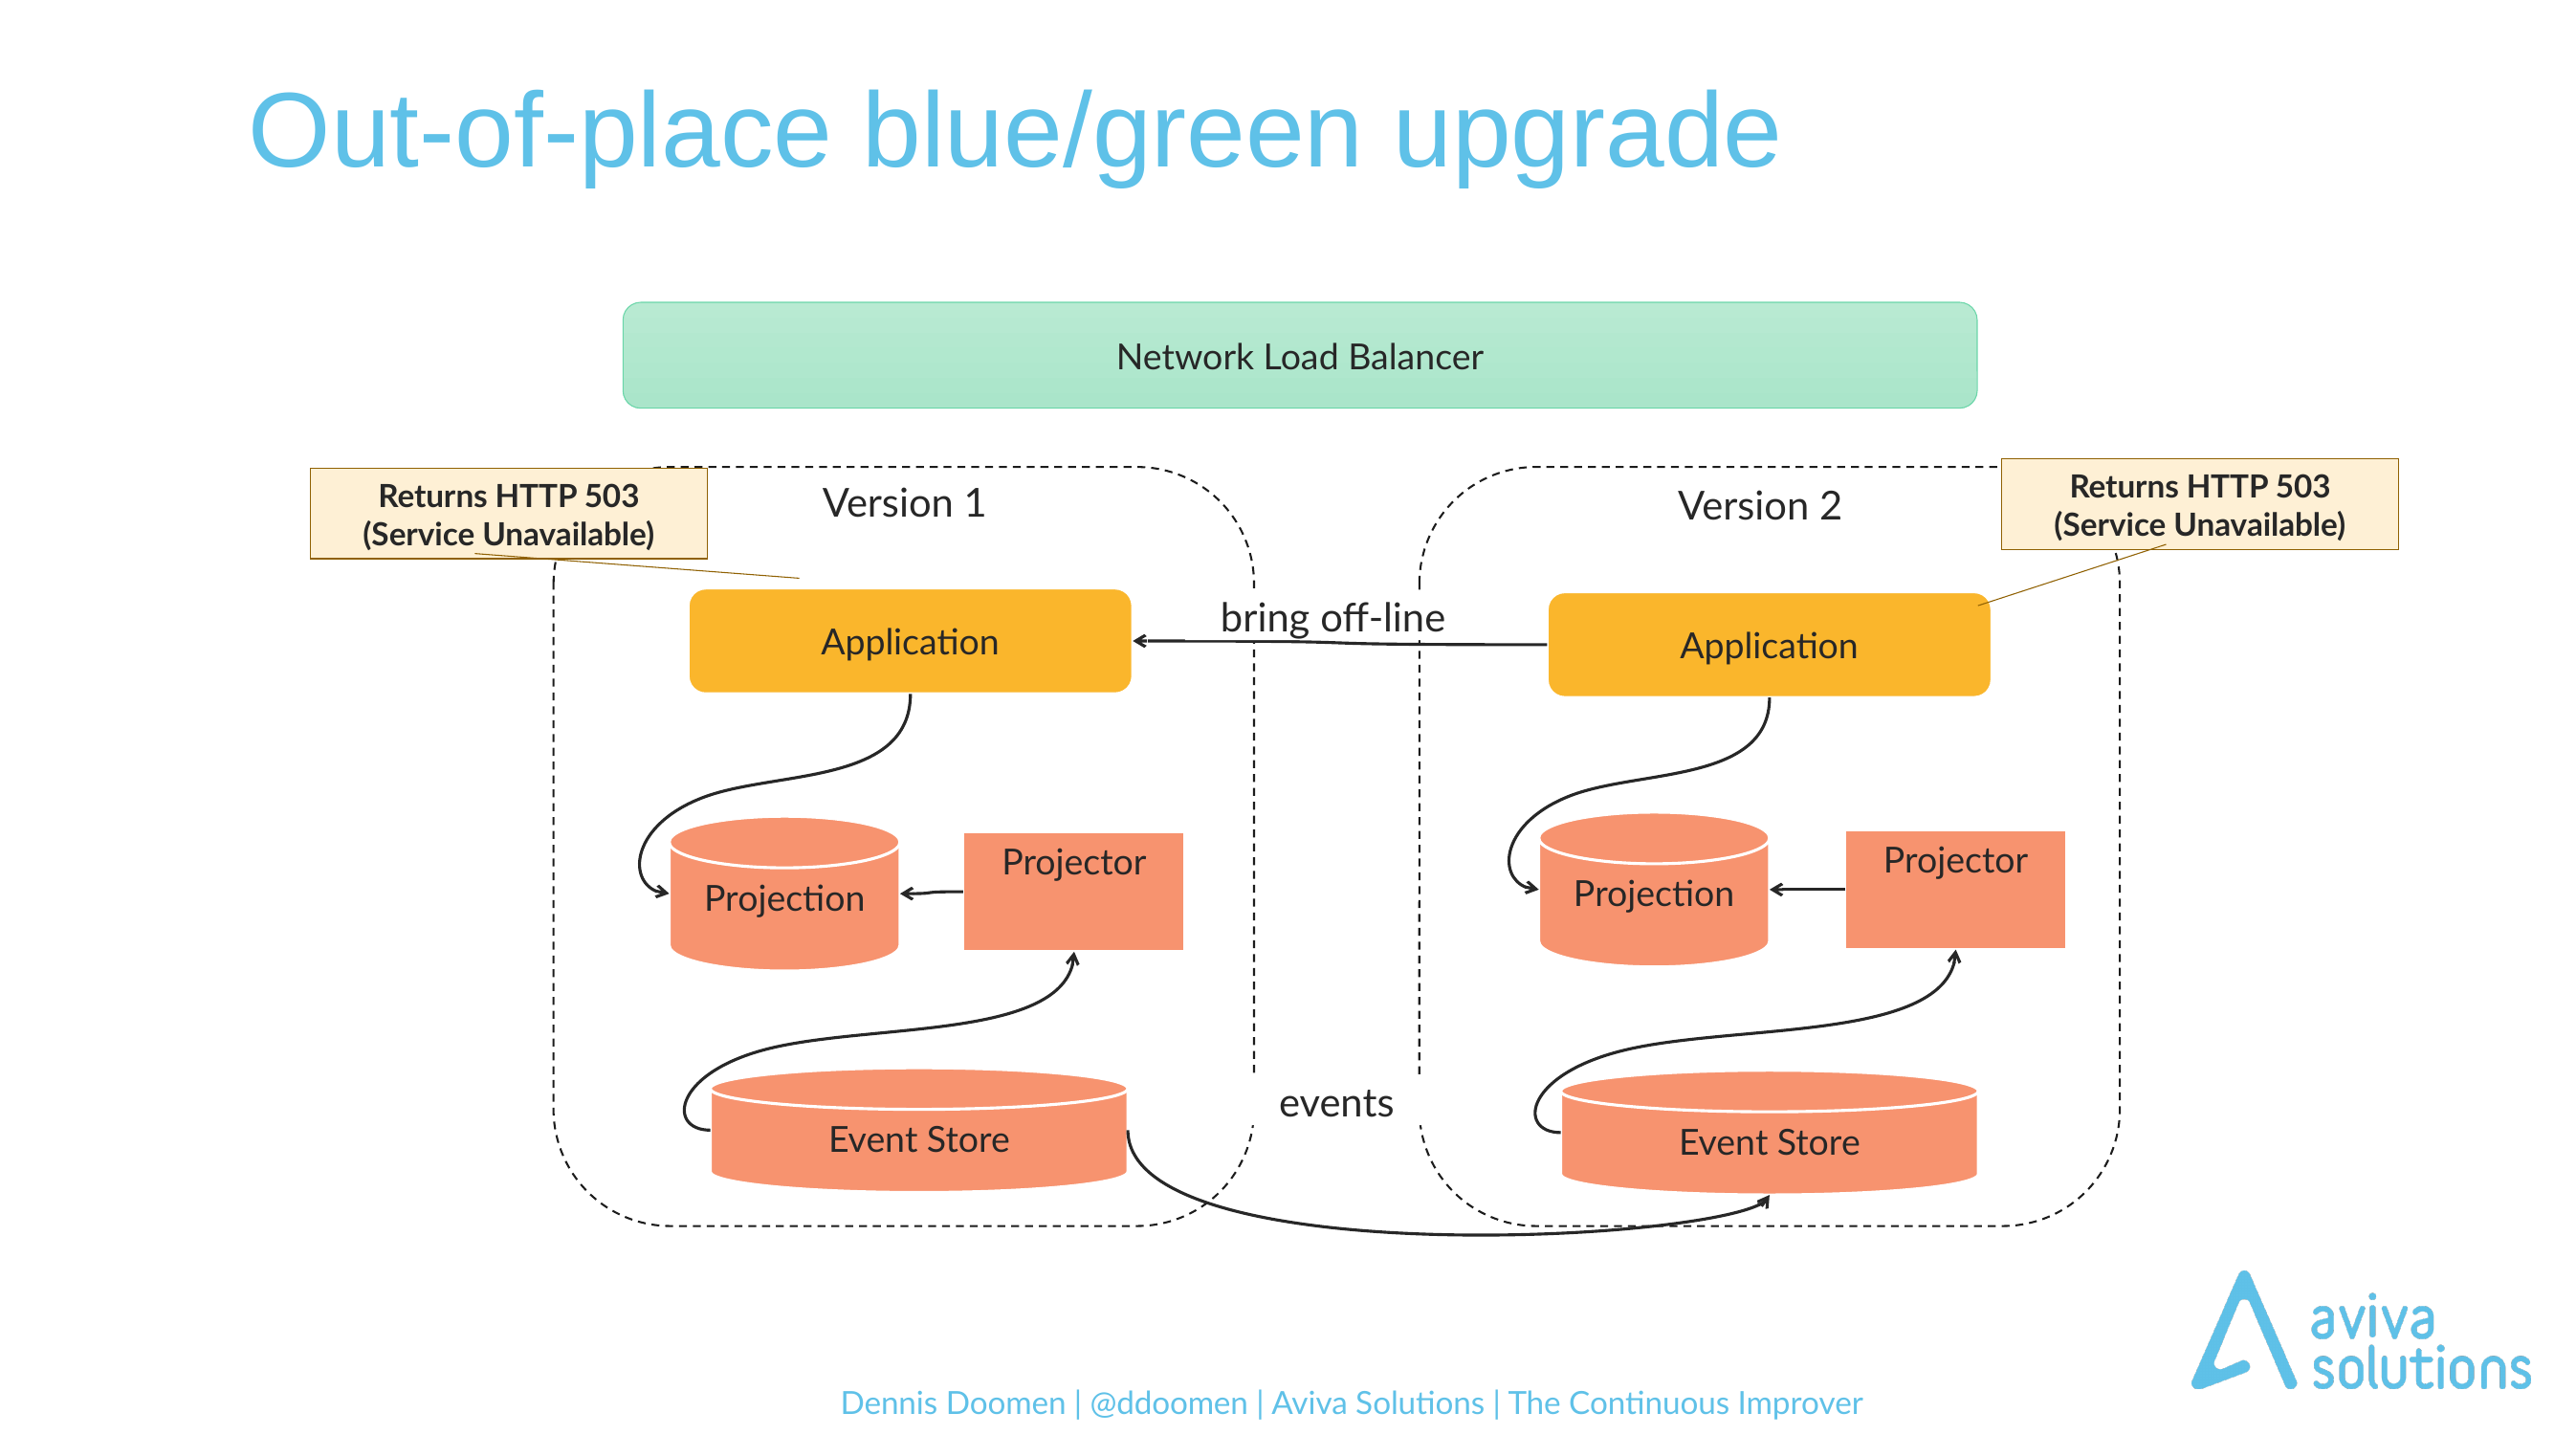

# Out-of-place blue/green upgrade
Network Load Balancer
Returns HTTP 503
(Service Unavailable)
Returns HTTP 503
(Service Unavailable)

Version 1
Version 2
Application
Application
bring off-line
Projection
Projection
Projector
Projector
Event Store
Event Store
events